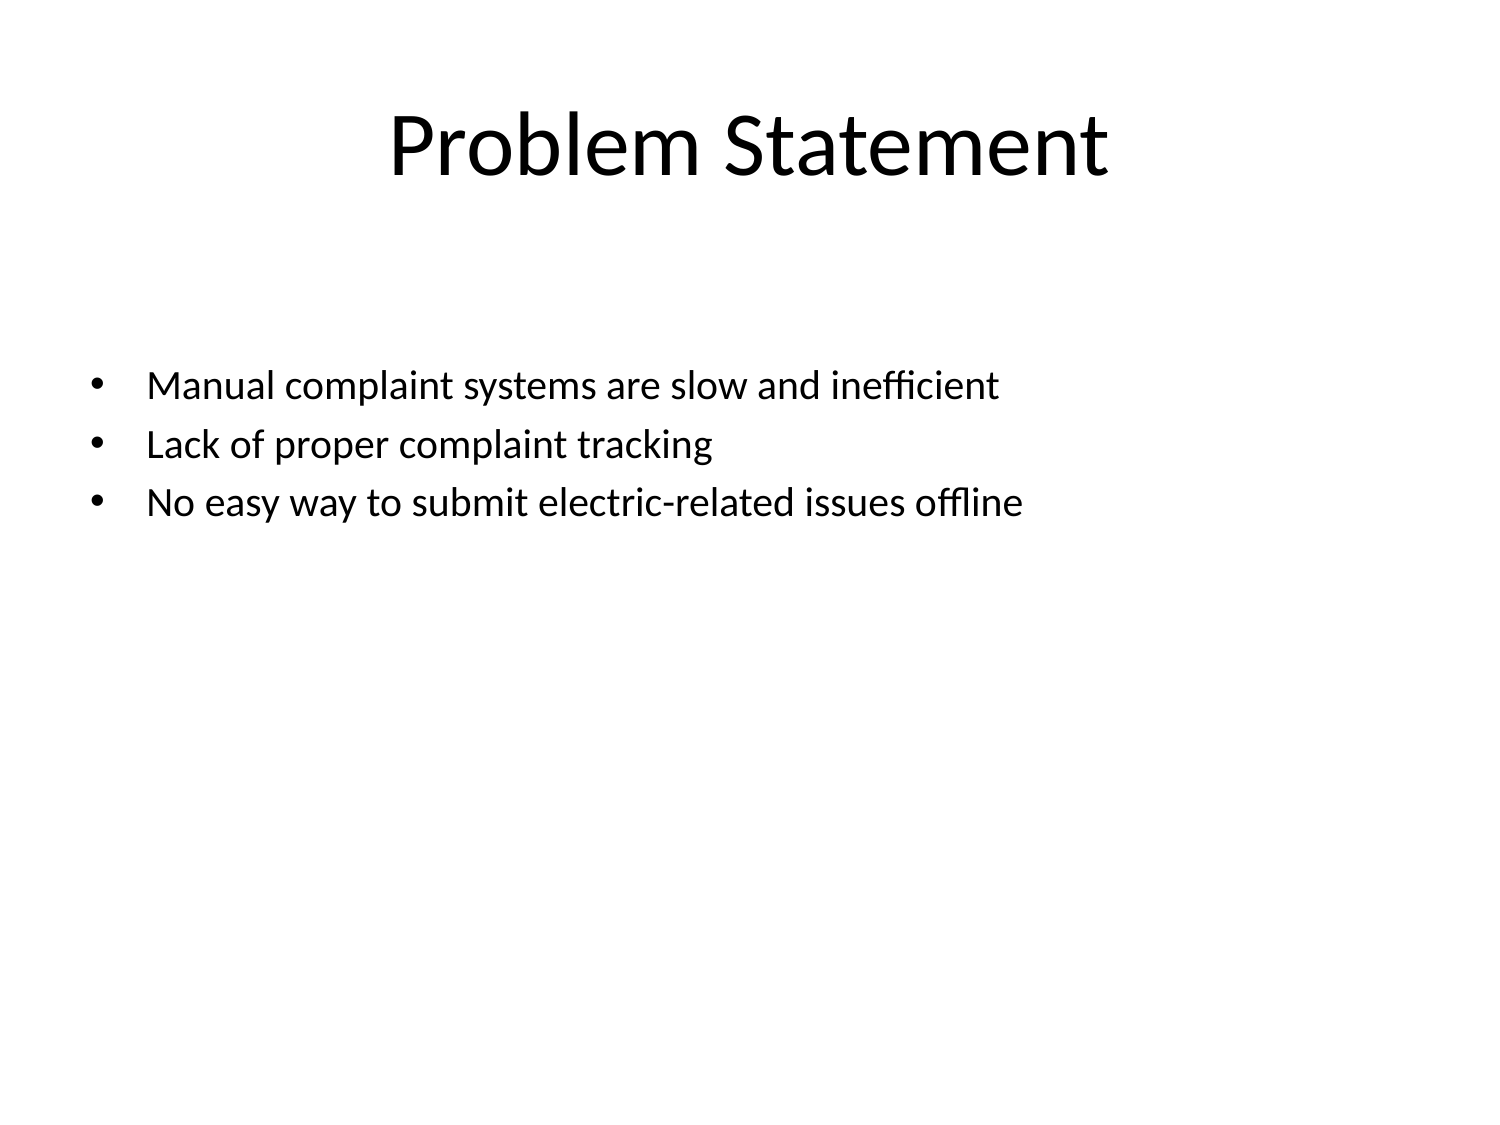

# Problem Statement

Manual complaint systems are slow and inefficient
Lack of proper complaint tracking
No easy way to submit electric-related issues offline